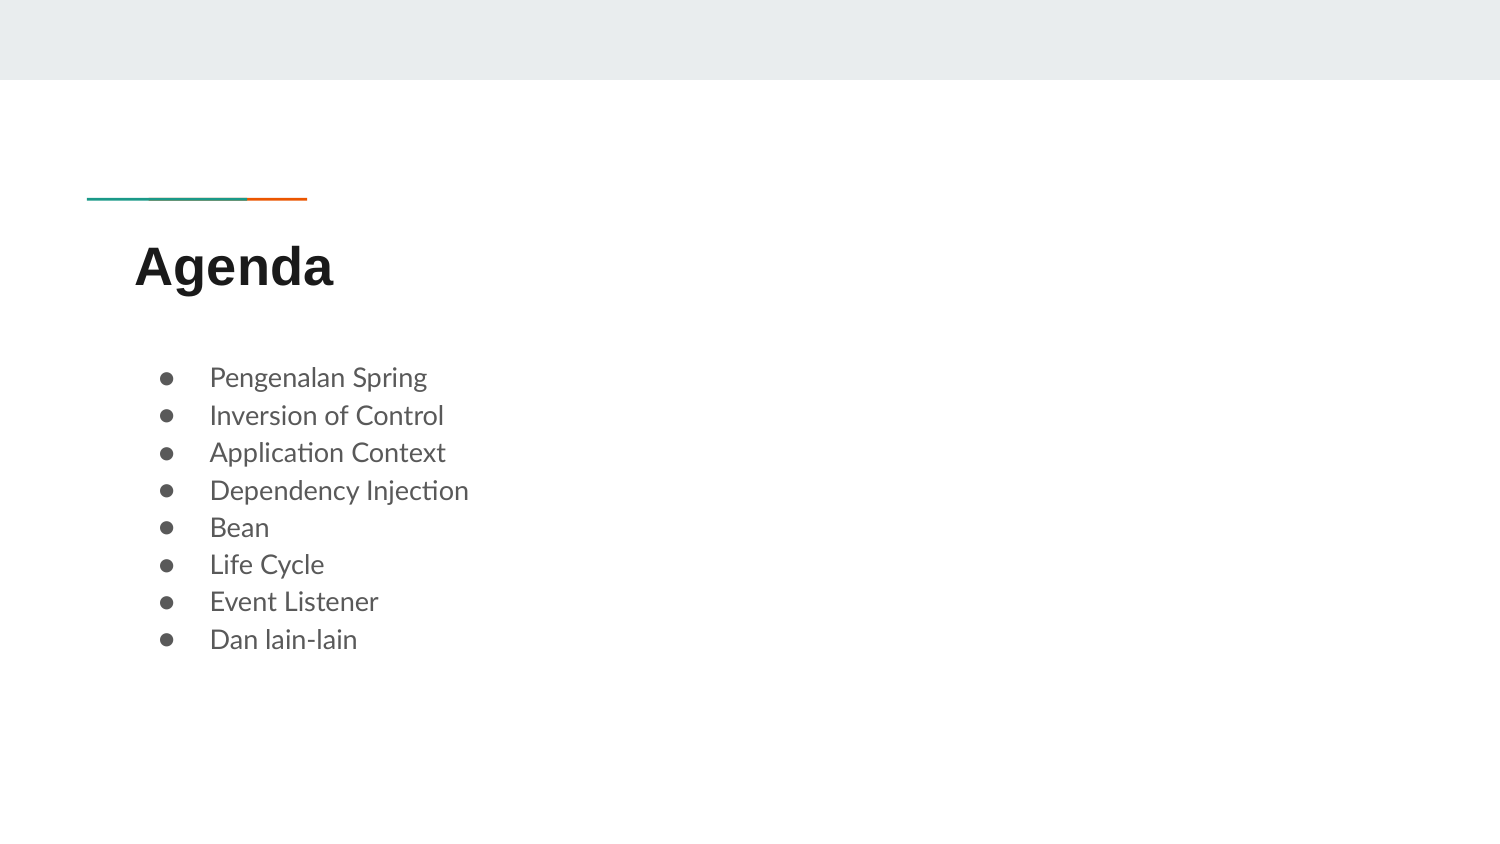

# Agenda
Pengenalan Spring
Inversion of Control
Application Context
Dependency Injection
Bean
Life Cycle
Event Listener
Dan lain-lain